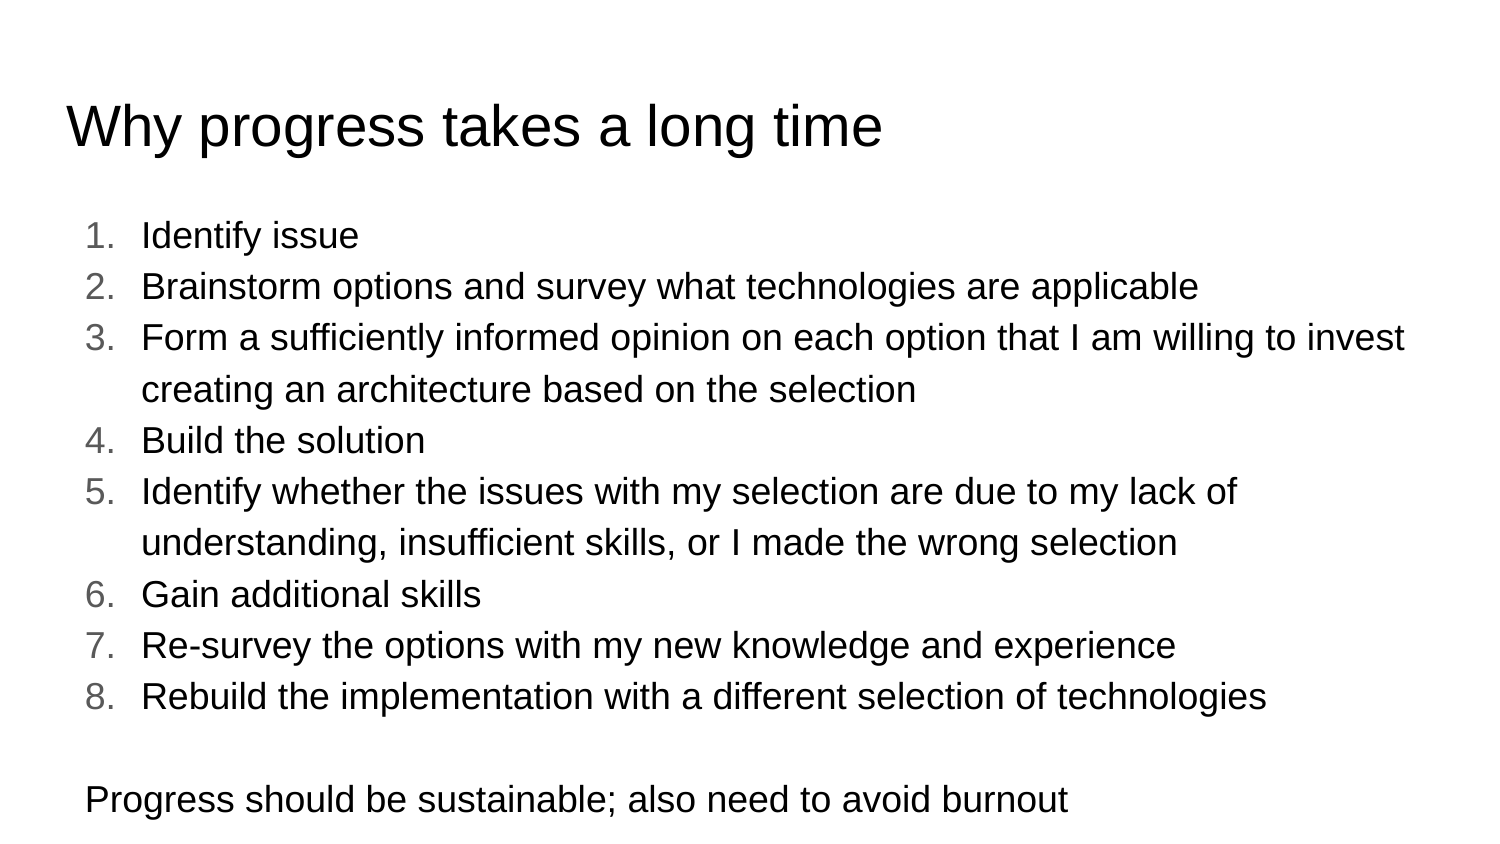

# Why progress takes a long time
Identify issue
Brainstorm options and survey what technologies are applicable
Form a sufficiently informed opinion on each option that I am willing to invest creating an architecture based on the selection
Build the solution
Identify whether the issues with my selection are due to my lack of understanding, insufficient skills, or I made the wrong selection
Gain additional skills
Re-survey the options with my new knowledge and experience
Rebuild the implementation with a different selection of technologies

Progress should be sustainable; also need to avoid burnout